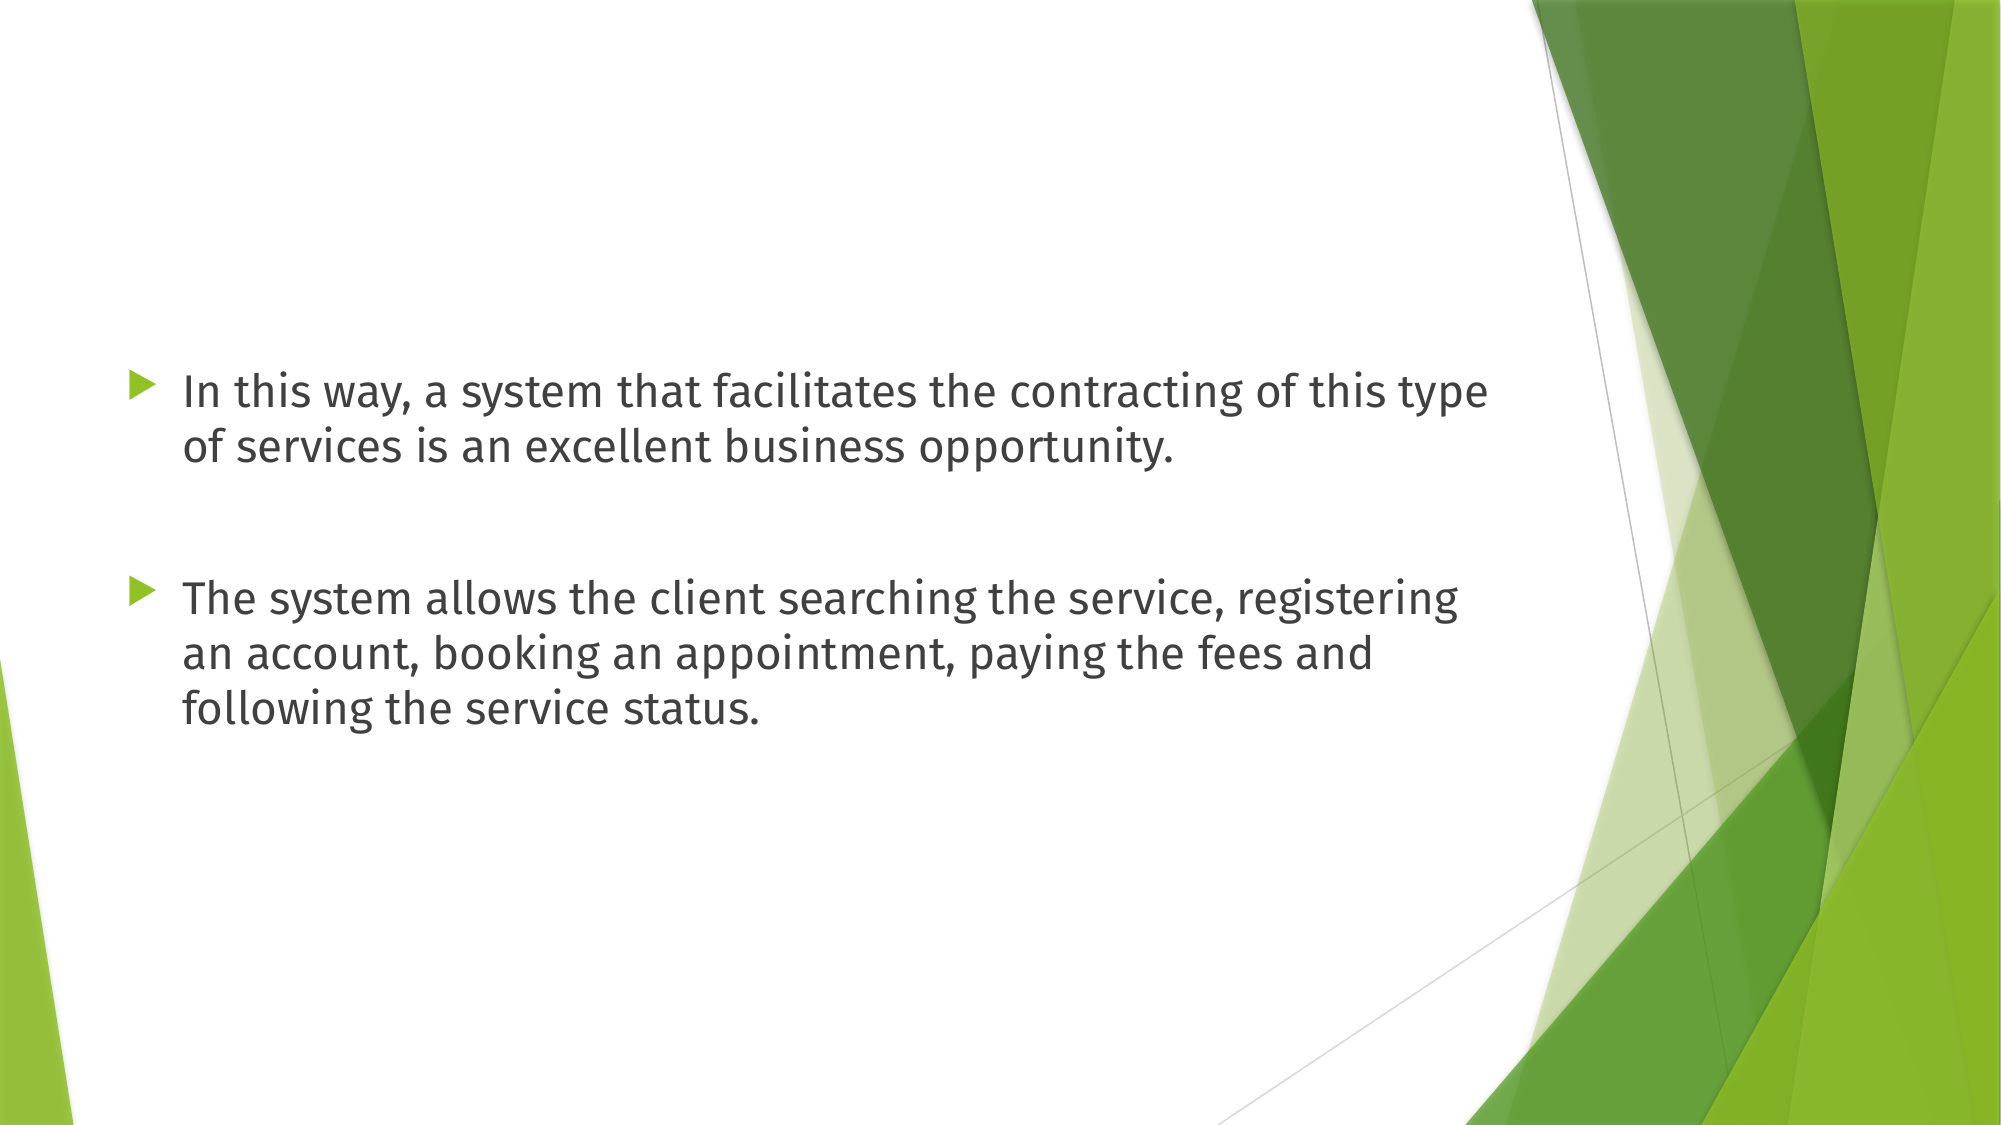

In this way, a system that facilitates the contracting of this type of services is an excellent business opportunity.

The system allows the client searching the service, registering an account, booking an appointment, paying the fees and following the service status.